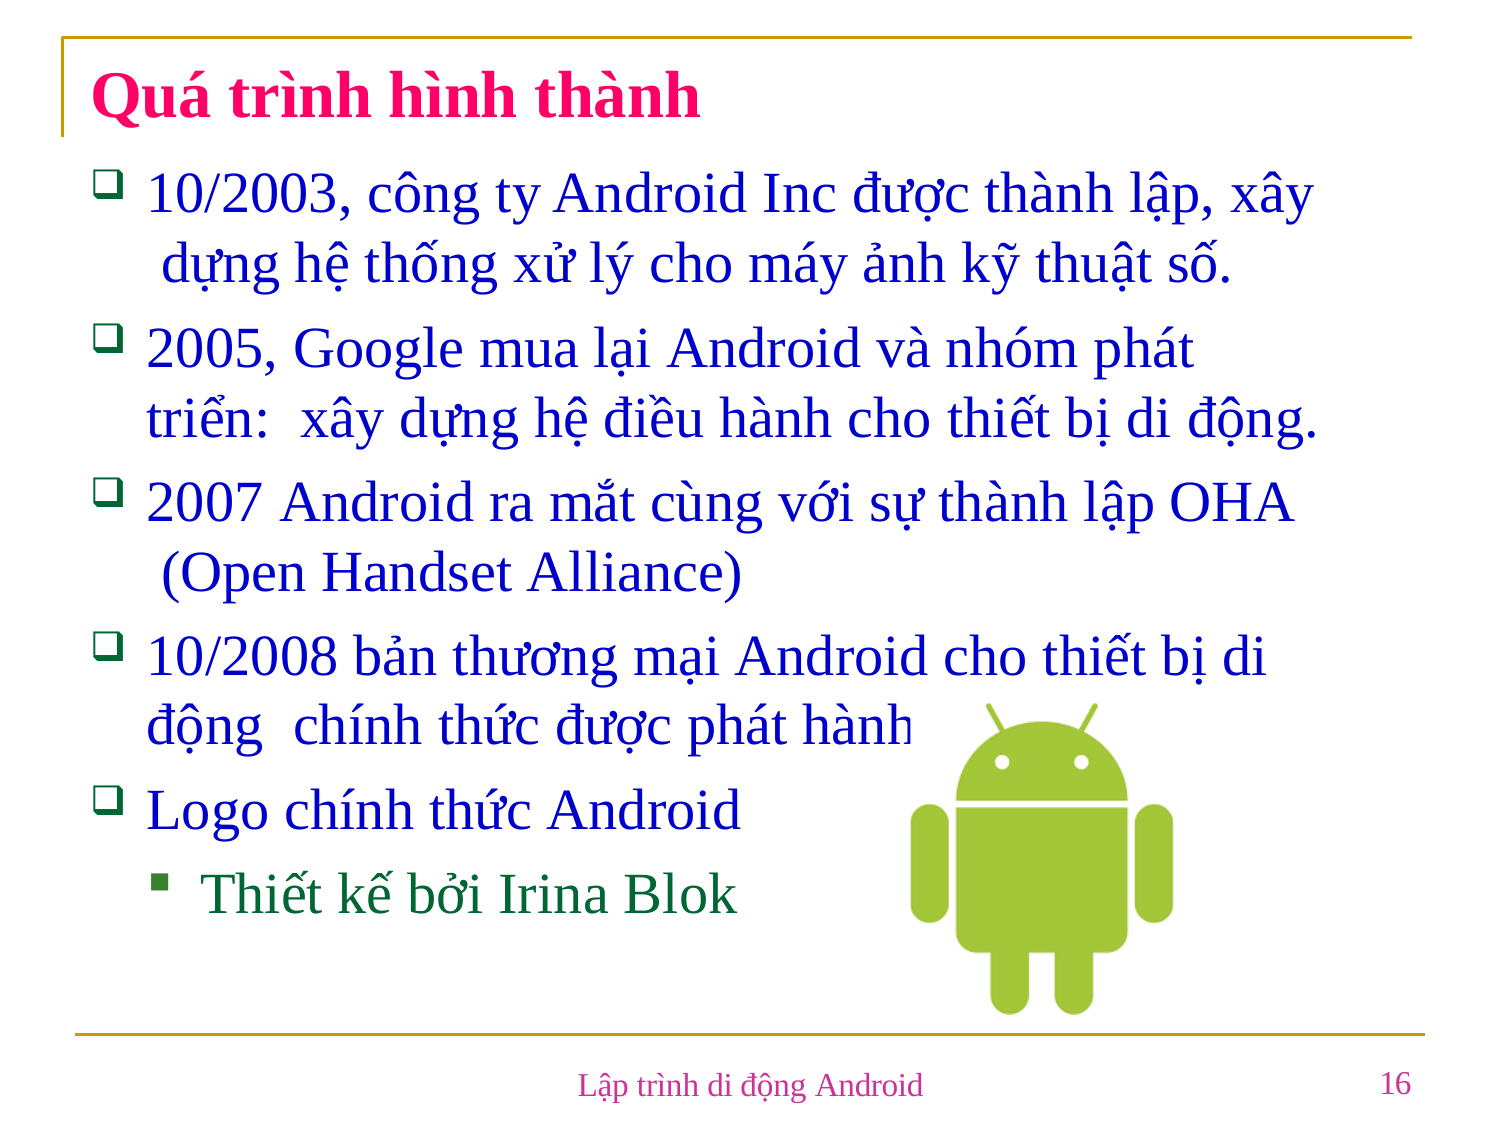

# Quá trình hình thành
10/2003, công ty Android Inc được thành lập, xây  dựng hệ thống xử lý cho máy ảnh kỹ thuật số.
2005, Google mua lại Android và nhóm phát triển:  xây dựng hệ điều hành cho thiết bị di động.
2007 Android ra mắt cùng với sự thành lập OHA  (Open Handset Alliance)
10/2008 bản thương mại Android cho thiết bị di động  chính thức được phát hành.
Logo chính thức Android
Thiết kế bởi Irina Blok

16
Lập trình di động Android